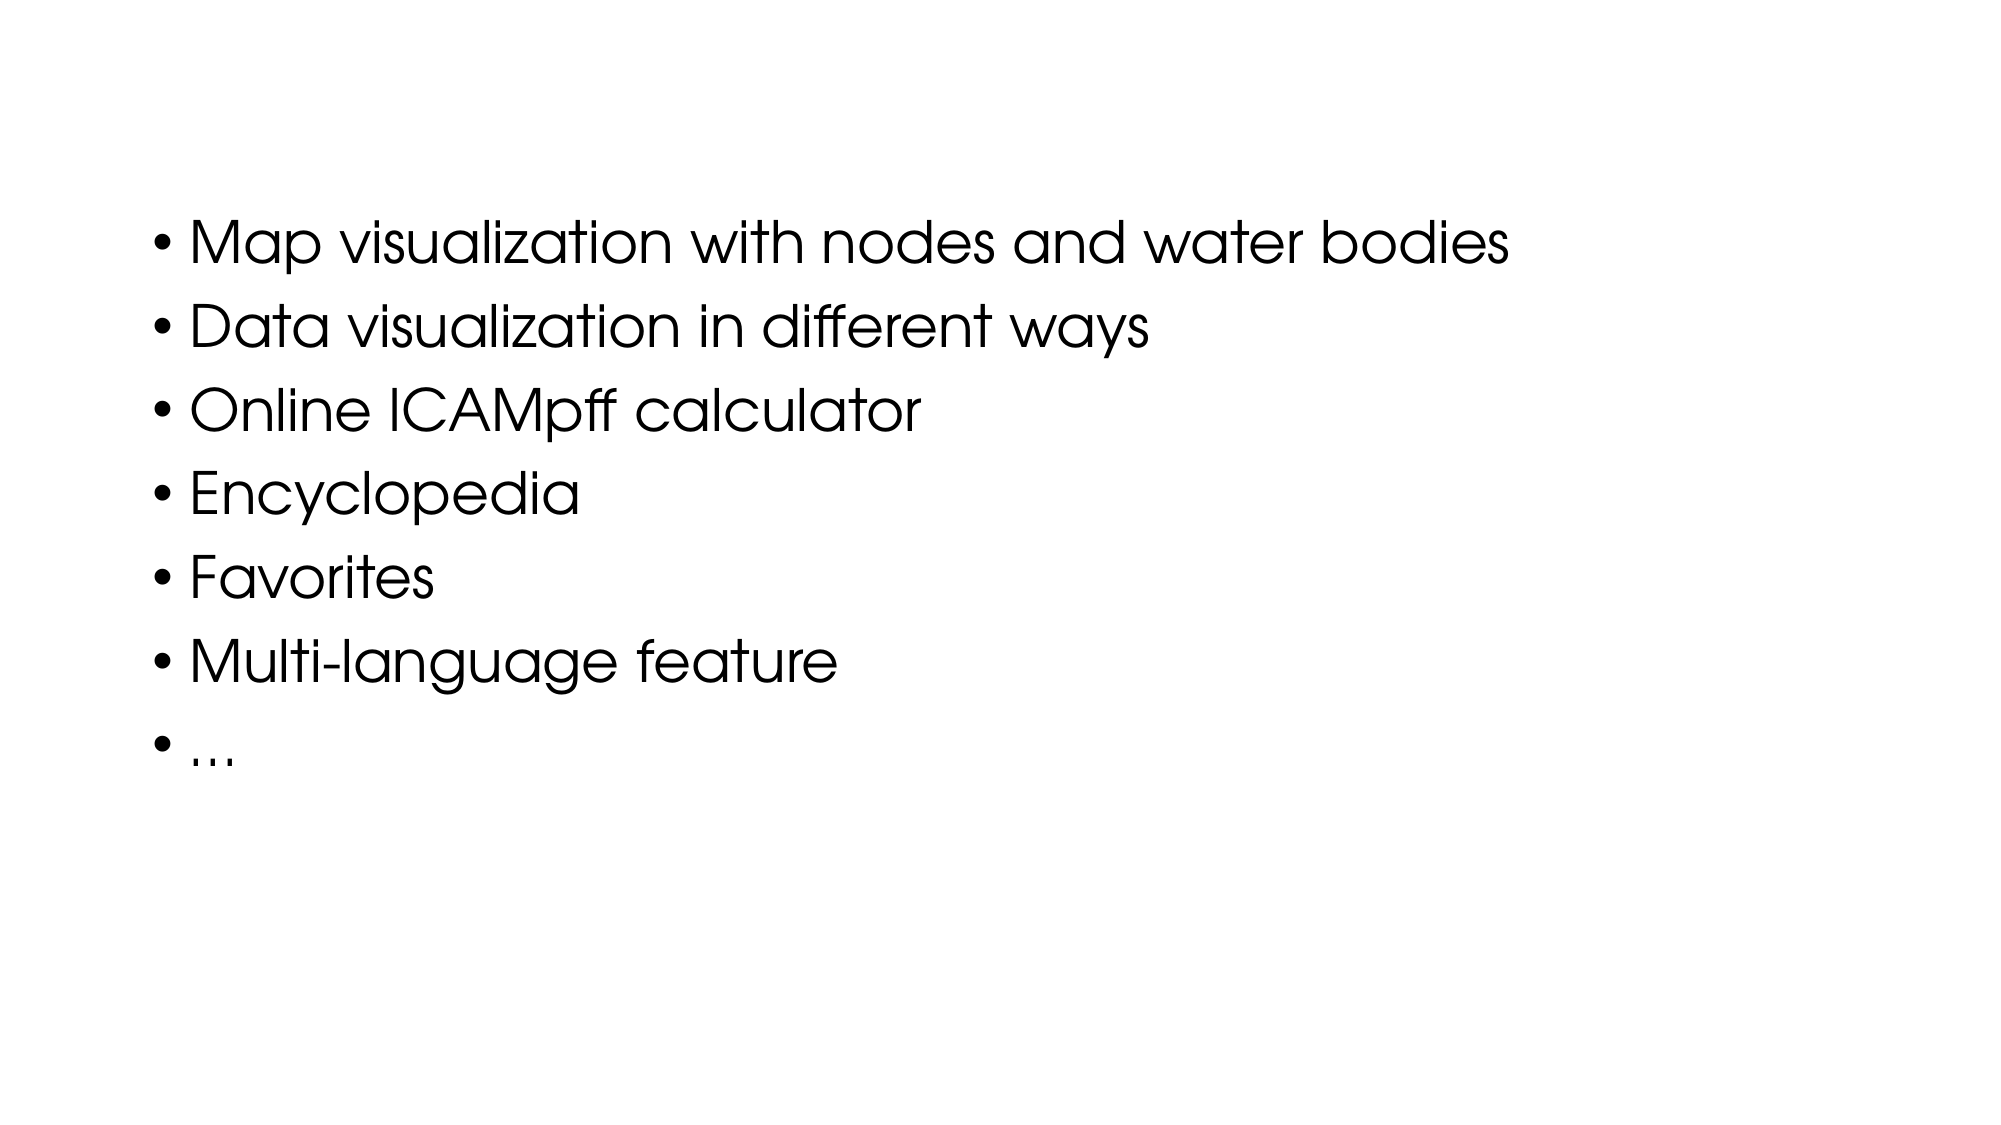

Map visualization with nodes and water bodies
Data visualization in different ways
Online ICAMpff calculator
Encyclopedia
Favorites
Multi-language feature
…